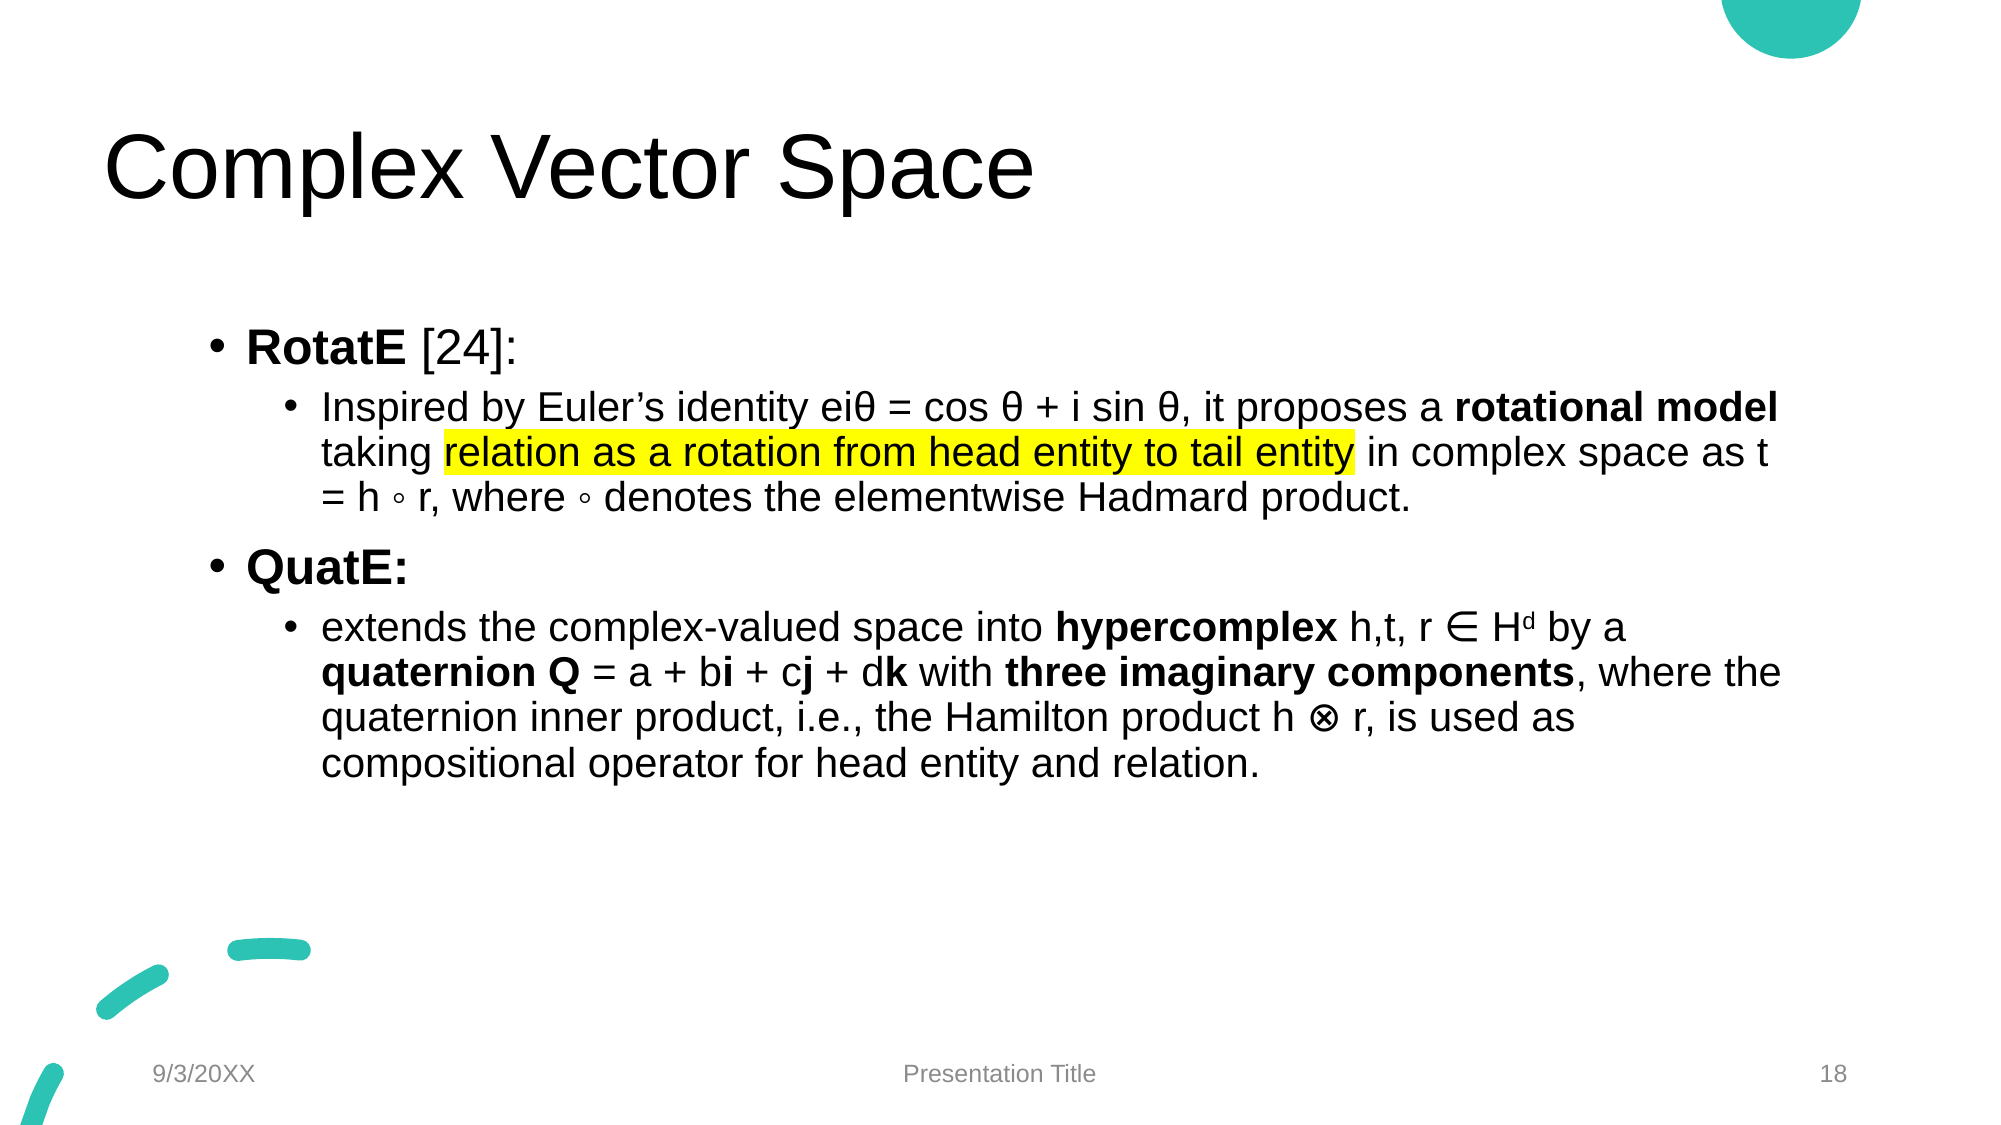

# Complex Vector Space
RotatE [24]:
Inspired by Euler’s identity eiθ = cos θ + i sin θ, it proposes a rotational model taking relation as a rotation from head entity to tail entity in complex space as t = h ◦ r, where ◦ denotes the elementwise Hadmard product.
QuatE:
extends the complex-valued space into hypercomplex h,t, r ∈ Hd by a quaternion Q = a + bi + cj + dk with three imaginary components, where the quaternion inner product, i.e., the Hamilton product h ⊗ r, is used as compositional operator for head entity and relation.
9/3/20XX
Presentation Title
18